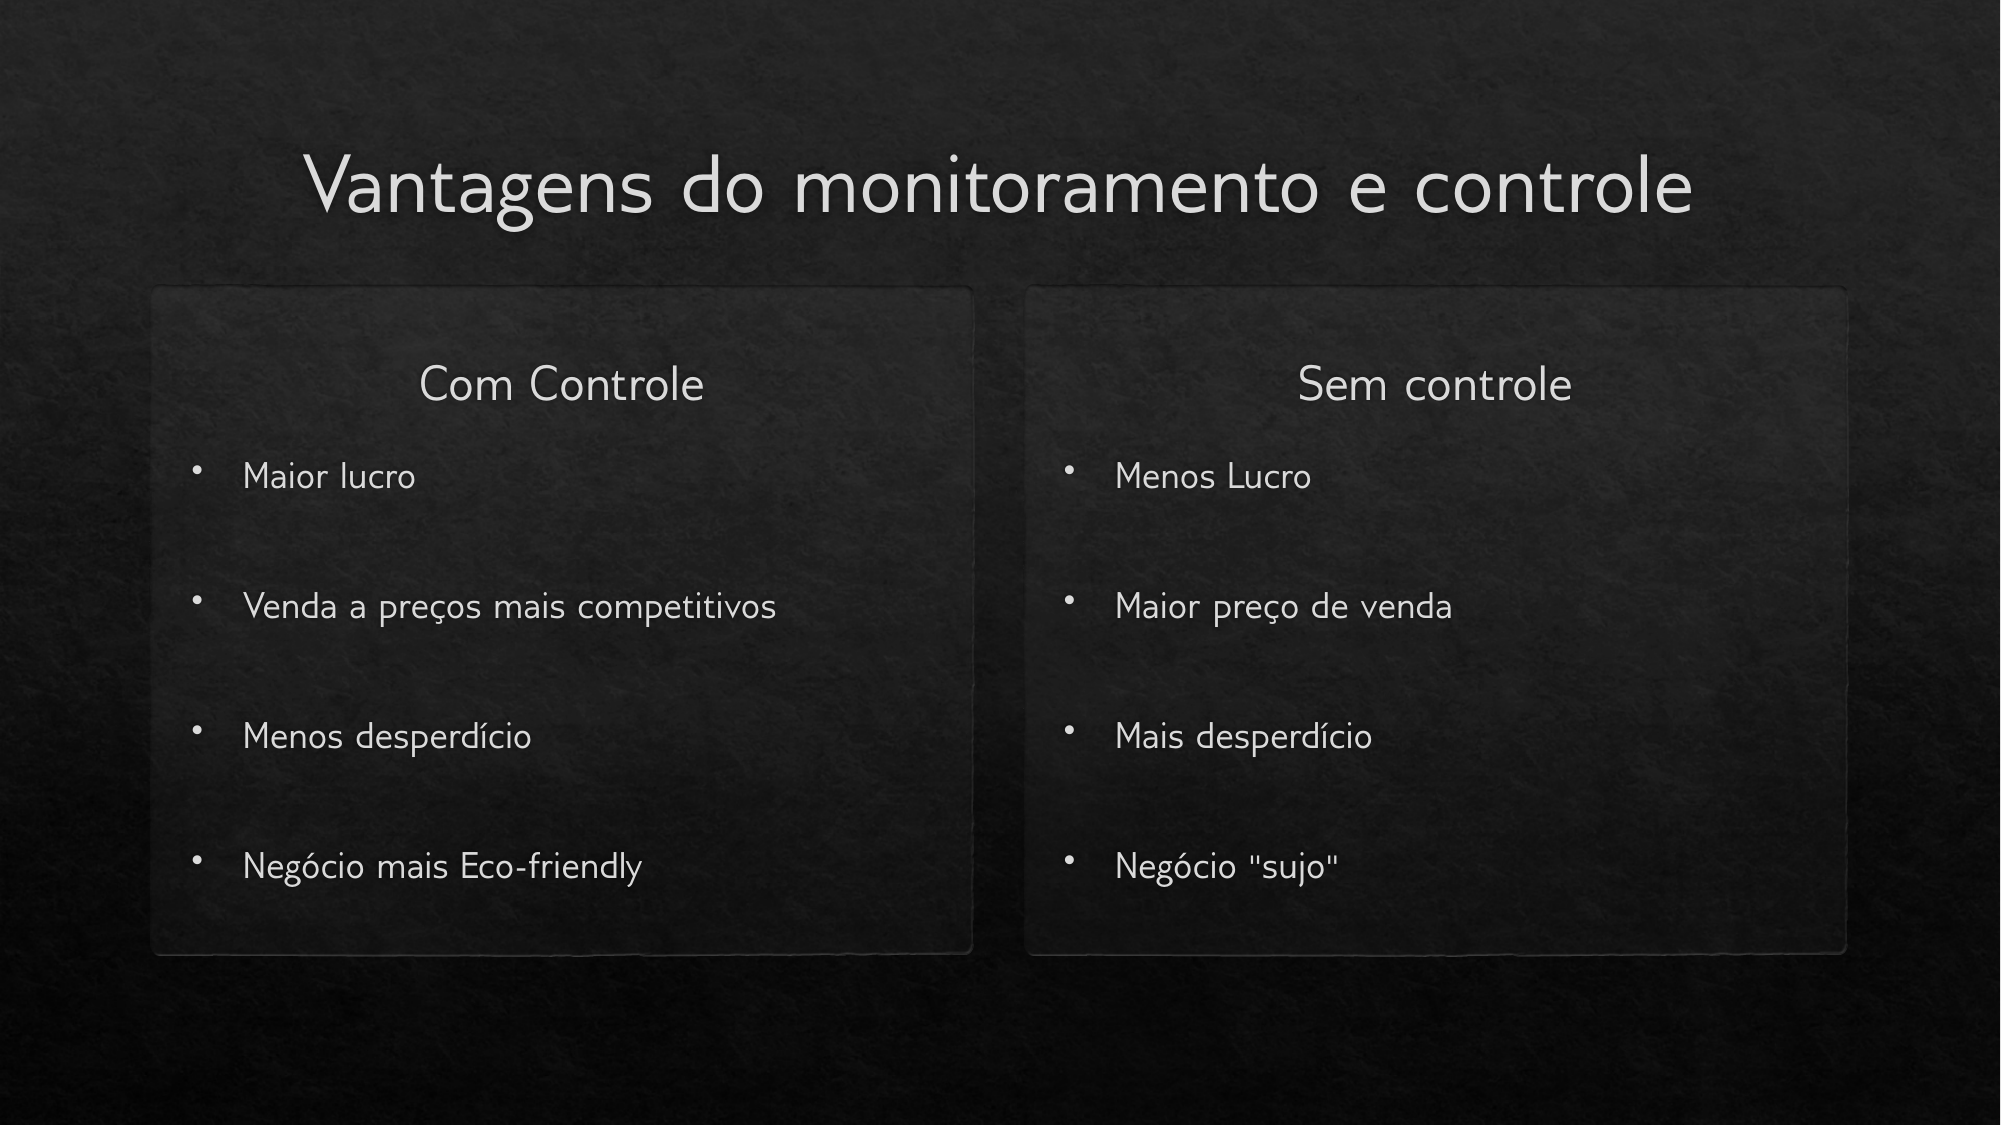

# Vantagens do monitoramento e controle
Sem controle
Com Controle
Maior lucro

Venda a preços mais competitivos

Menos desperdício

Negócio mais Eco-friendly
Menos Lucro

Maior preço de venda

Mais desperdício

Negócio "sujo"